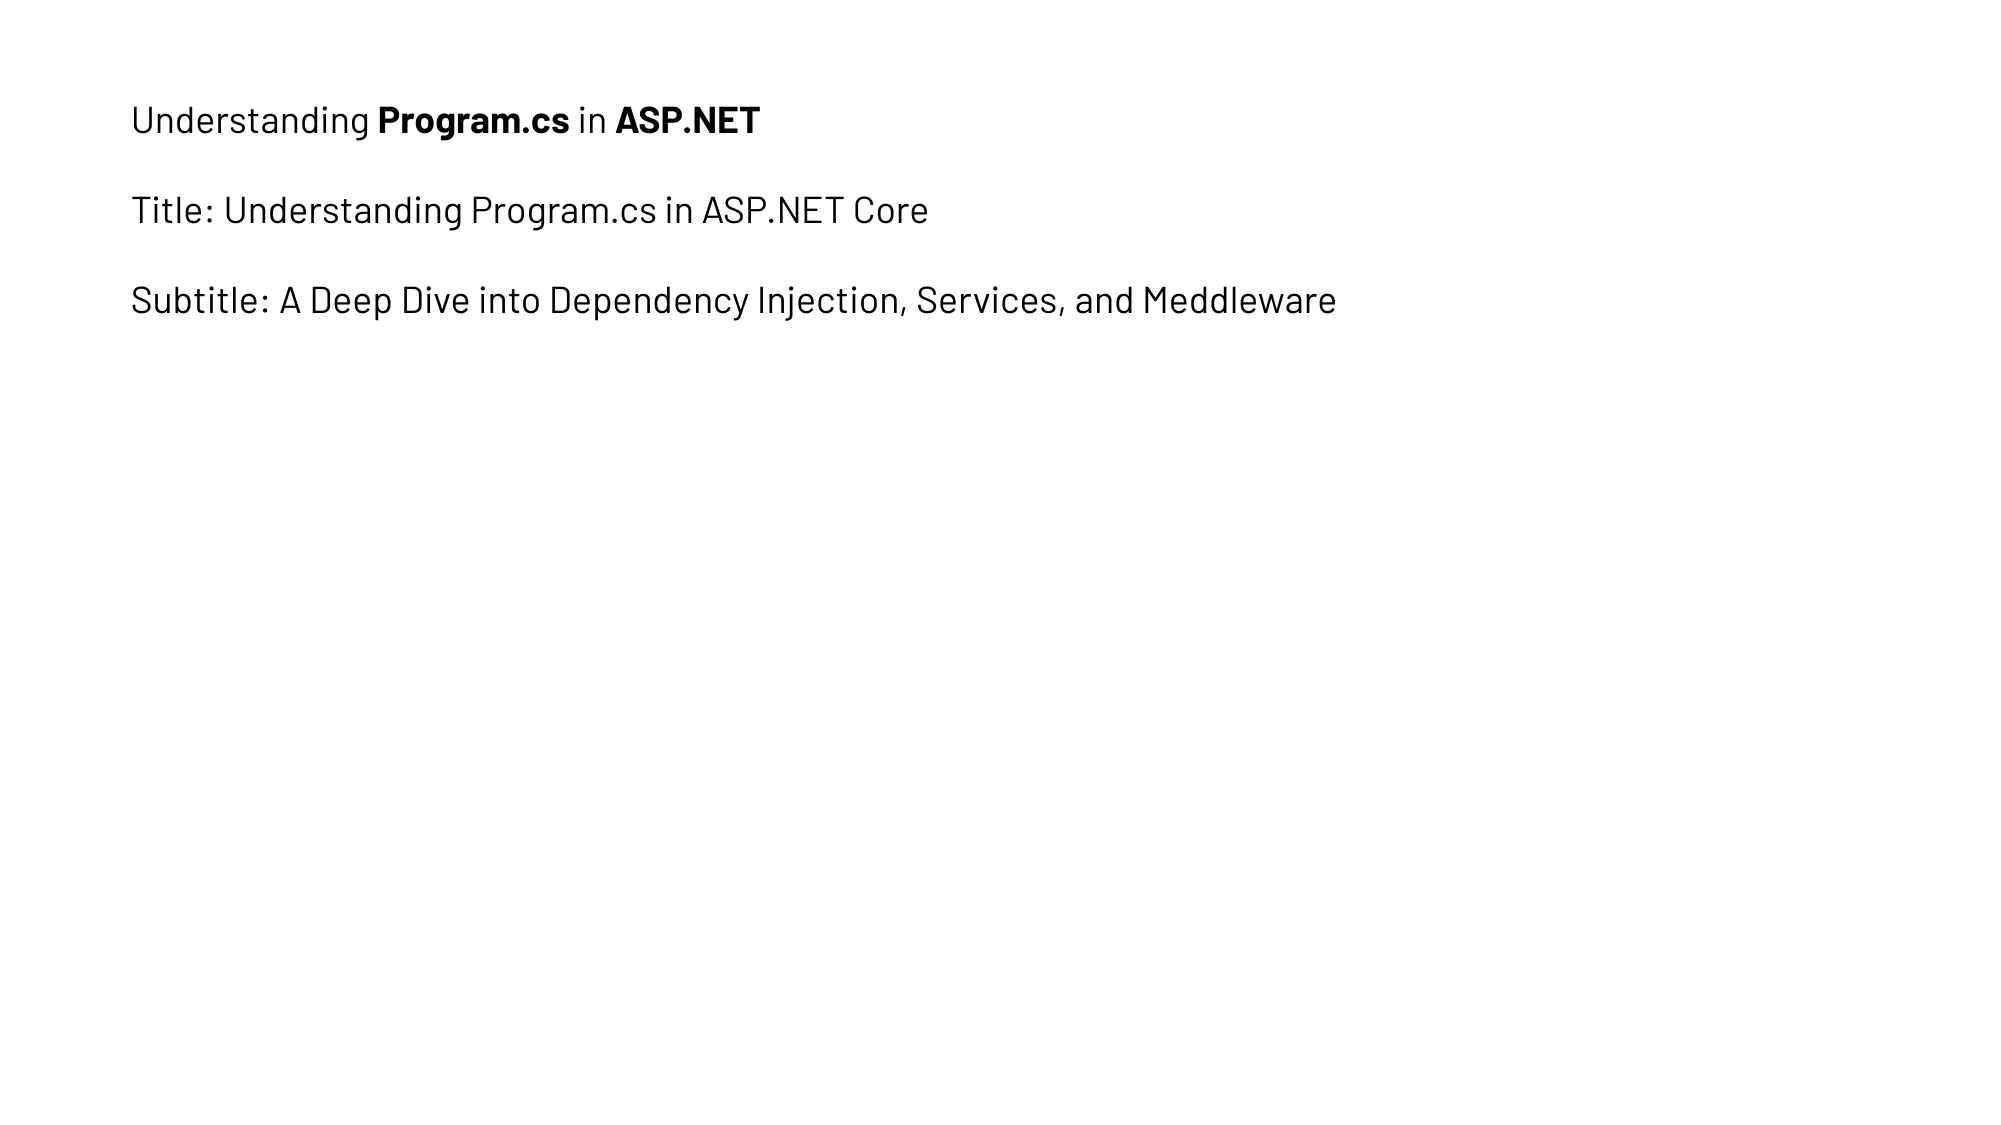

Understanding Program.cs in ASP.NET

Title: Understanding Program.cs in ASP.NET Core

Subtitle: A Deep Dive into Dependency Injection, Services, and Meddleware